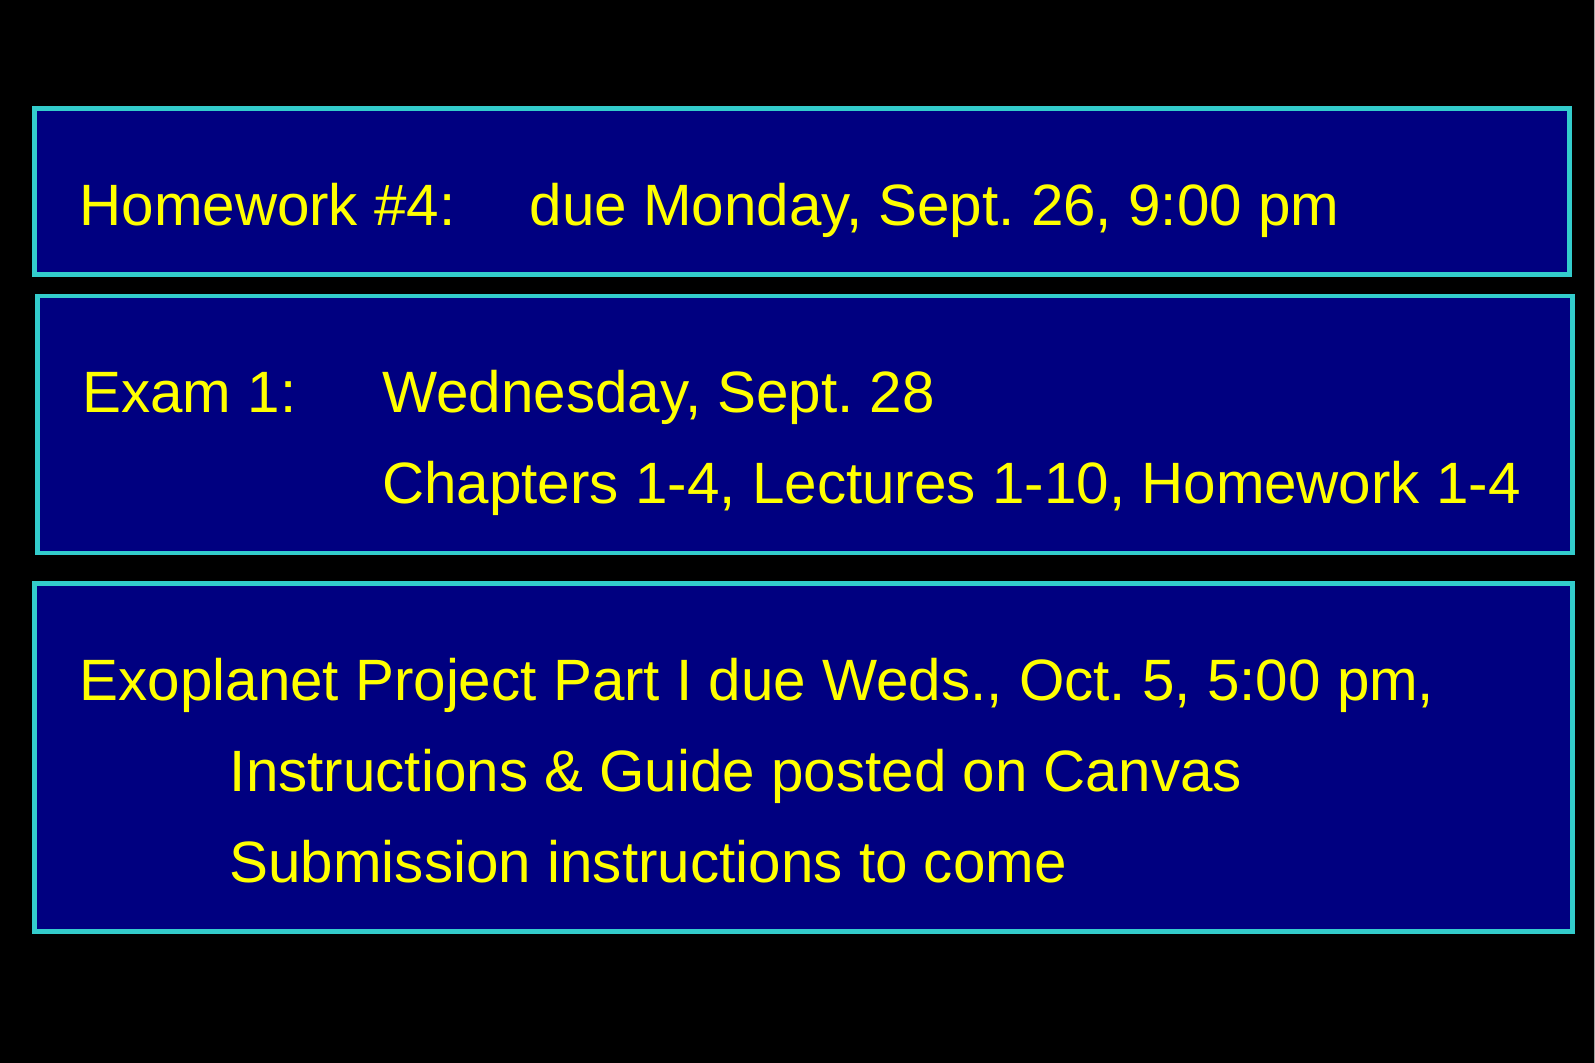

Homework #4: 	due Monday, Sept. 26, 9:00 pm
Exam 1: 	Wednesday, Sept. 28
		Chapters 1-4, Lectures 1-10, Homework 1-4
Exoplanet Project Part I due Weds., Oct. 5, 5:00 pm,
	Instructions & Guide posted on Canvas
	Submission instructions to come